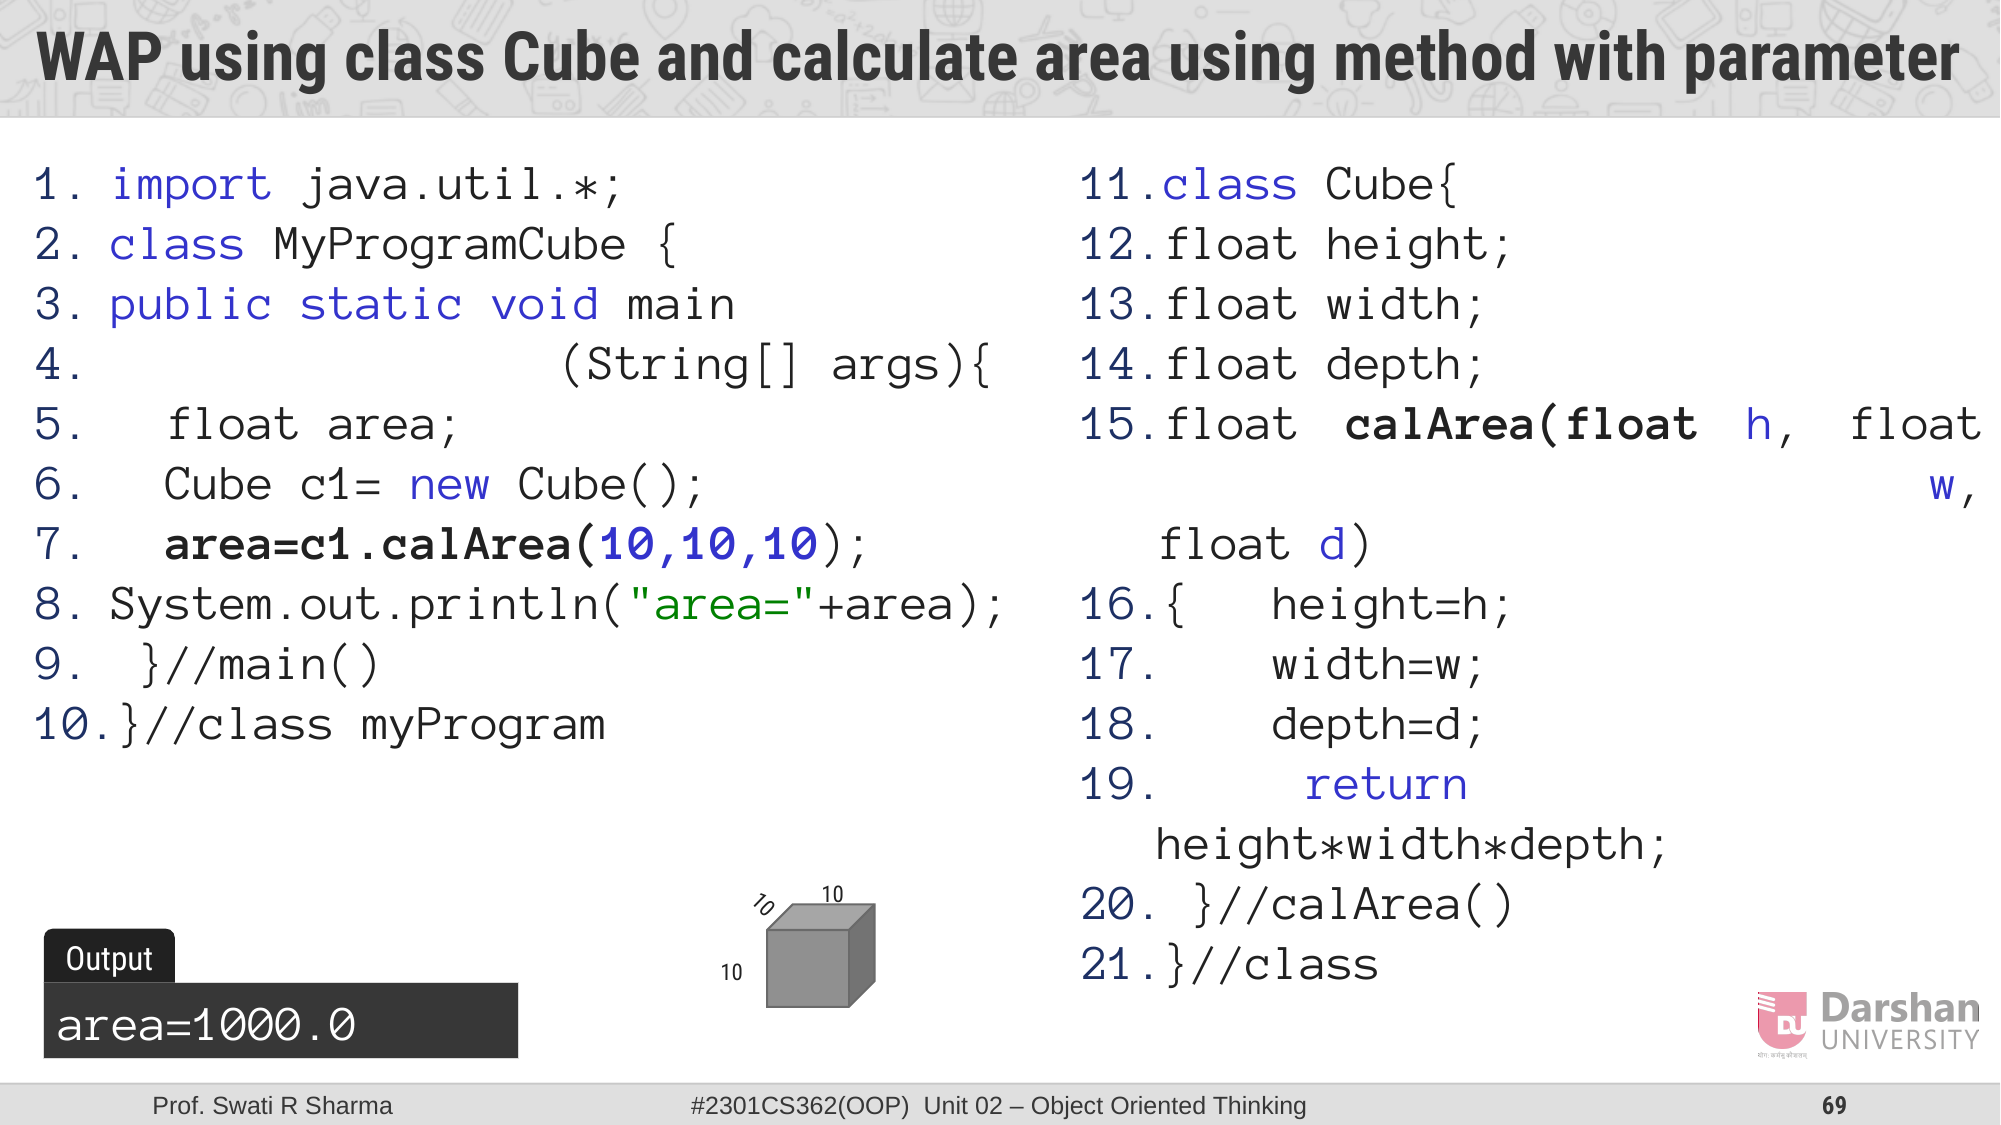

# WAP using class Cube and calculate area using method with parameter
class Cube{
float height;
float width;
float depth;
float calArea(float h, float 				     w, float d)
{   height=h;
    width=w;
    depth=d;
	return height*width*depth;
 }//calArea()
}//class
import java.util.*;
class MyProgramCube {
public static void main
			(String[] args){
  float area;
  Cube c1= new Cube();
  area=c1.calArea(10,10,10);
System.out.println("area="+area);
 }//main()
}//class myProgram
10
10

Output
10
area=1000.0